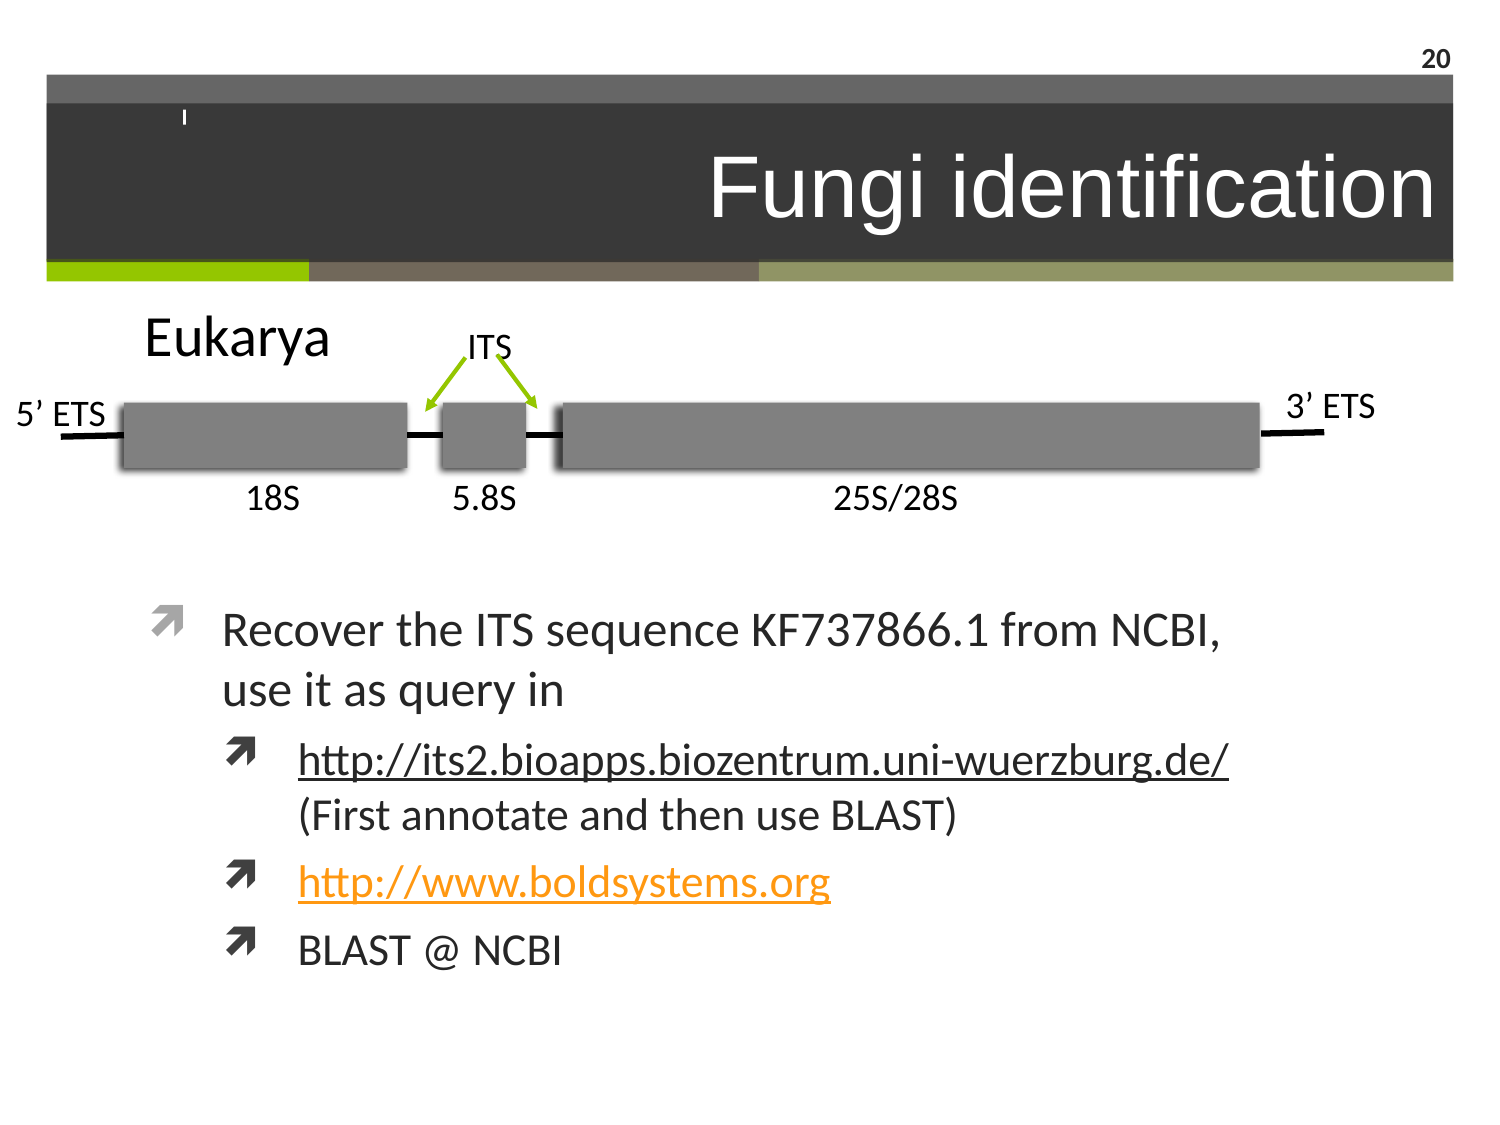

20
# Fungi identification

Eukarya
ITS
3’ ETS
5’ ETS

18S
5.8S
25S/28S
Recover the ITS sequence KF737866.1 from NCBI, use it as query in
http://its2.bioapps.biozentrum.uni-wuerzburg.de/ (First annotate and then use BLAST)
http://www.boldsystems.org
BLAST @ NCBI